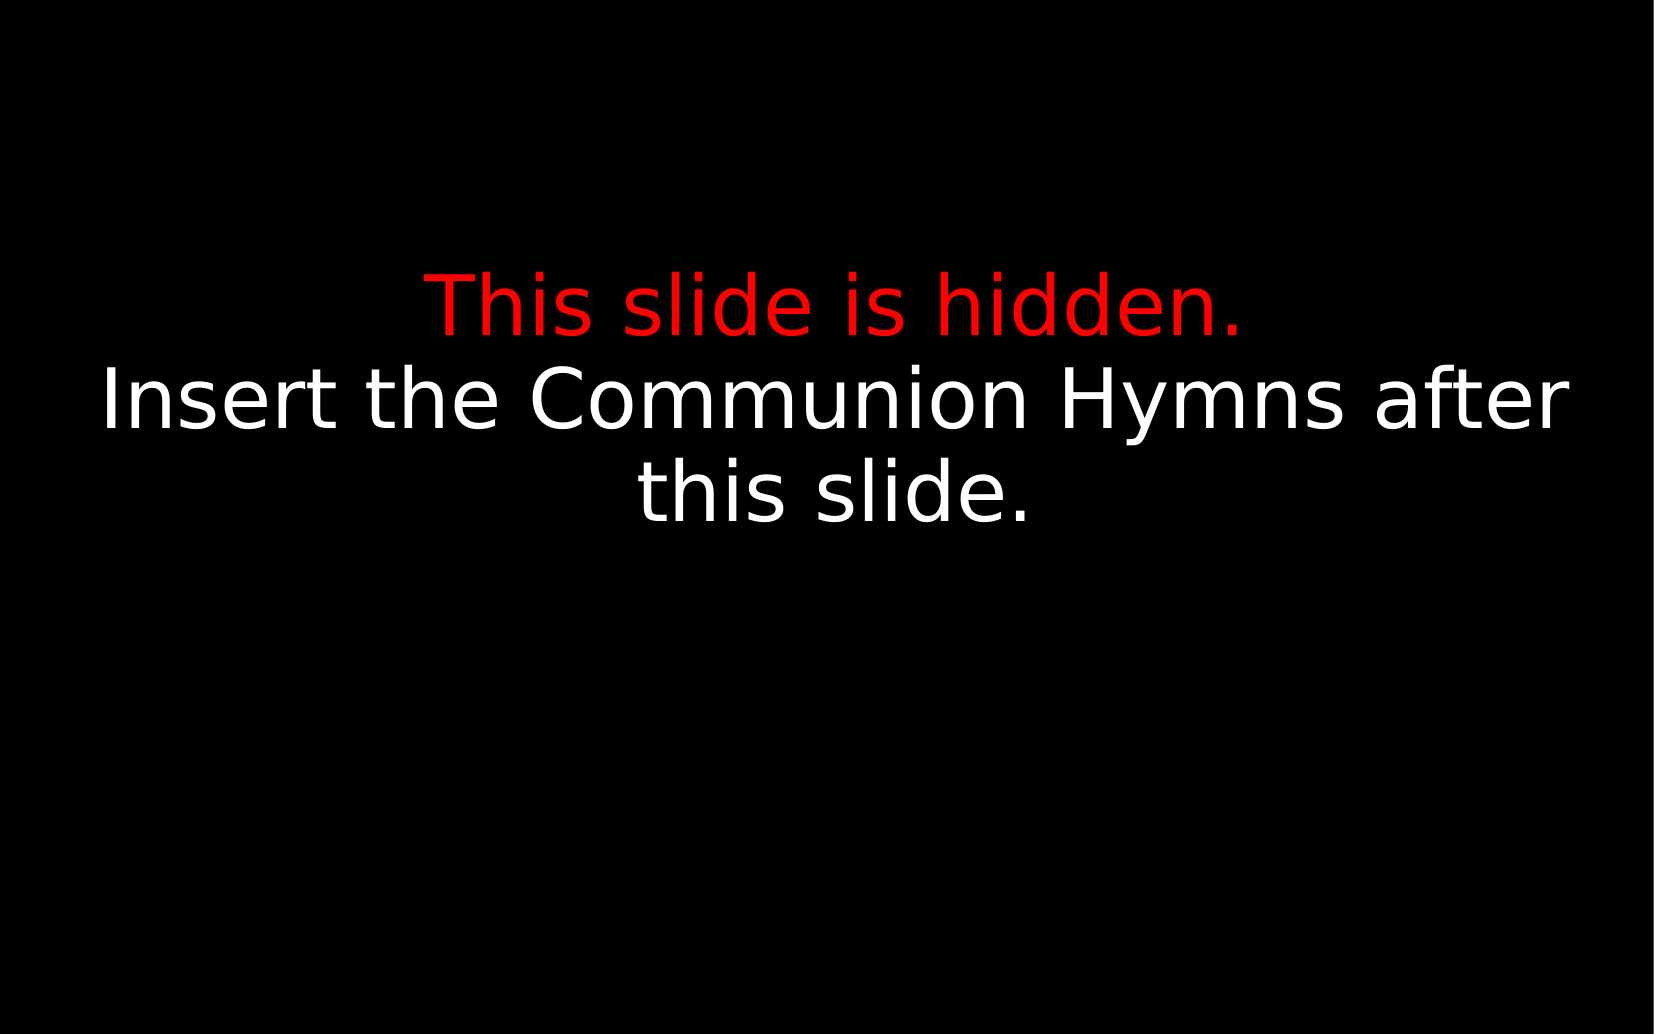

This slide is hidden.
Insert the Communion Hymns after this slide.